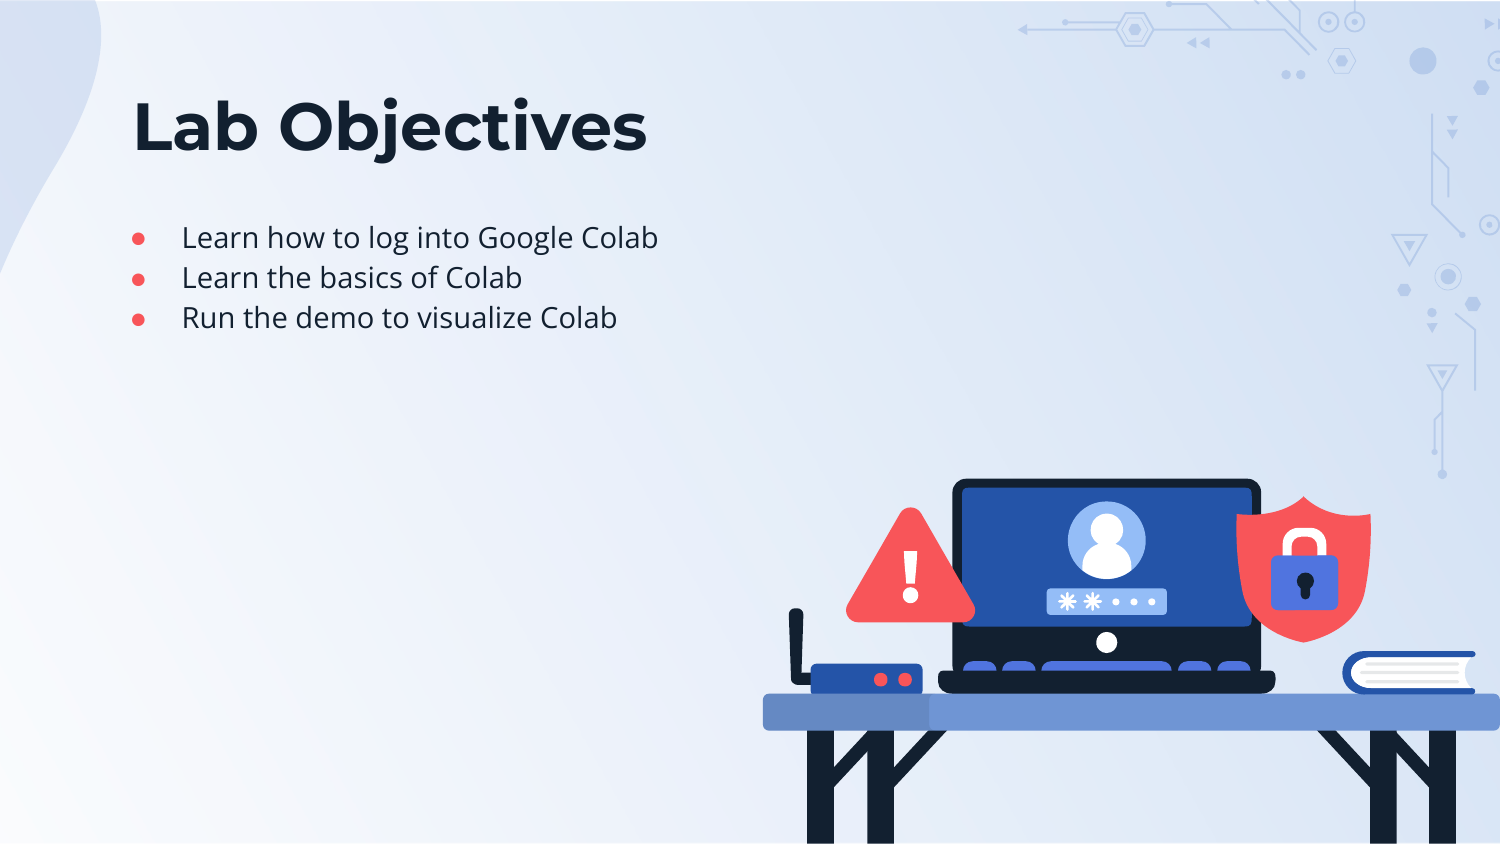

# Lab Objectives
Learn how to log into Google Colab
Learn the basics of Colab
Run the demo to visualize Colab